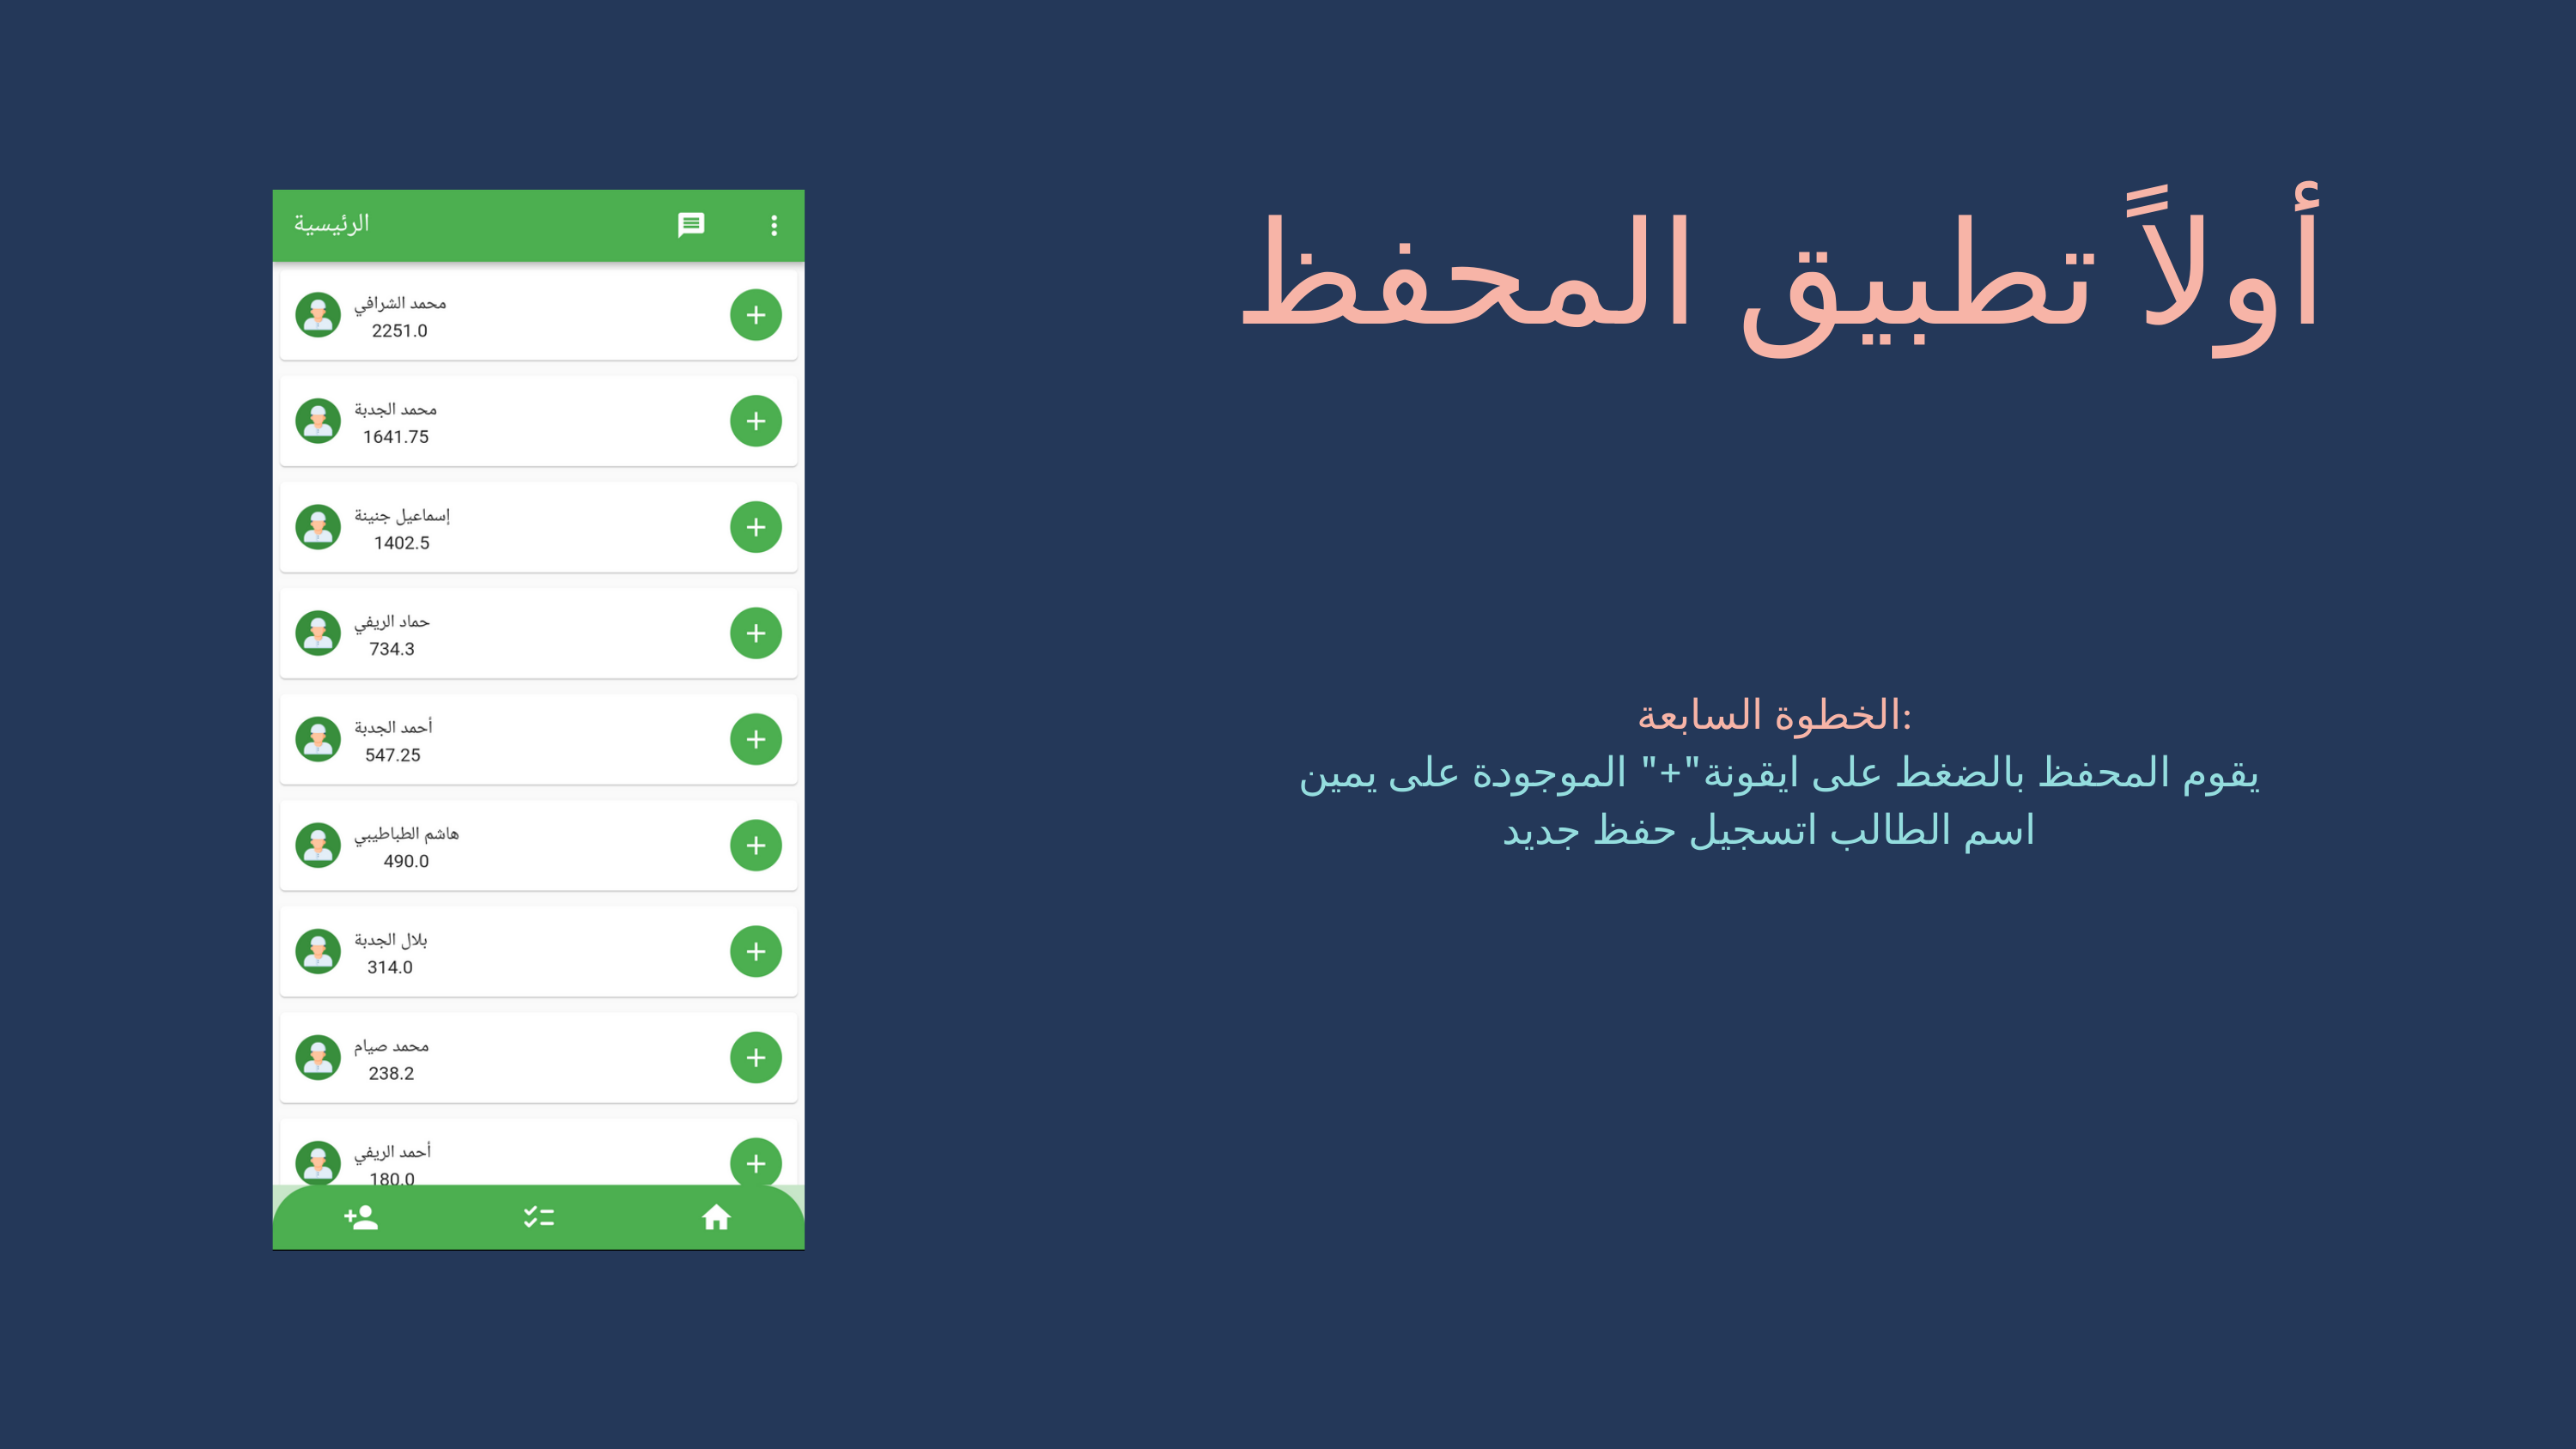

أولاً تطبيق المحفظ

الخطوة السابعة:
يقوم المحفظ بالضغط على ايقونة"+" الموجودة على يمين اسم الطالب اتسجيل حفظ جديد